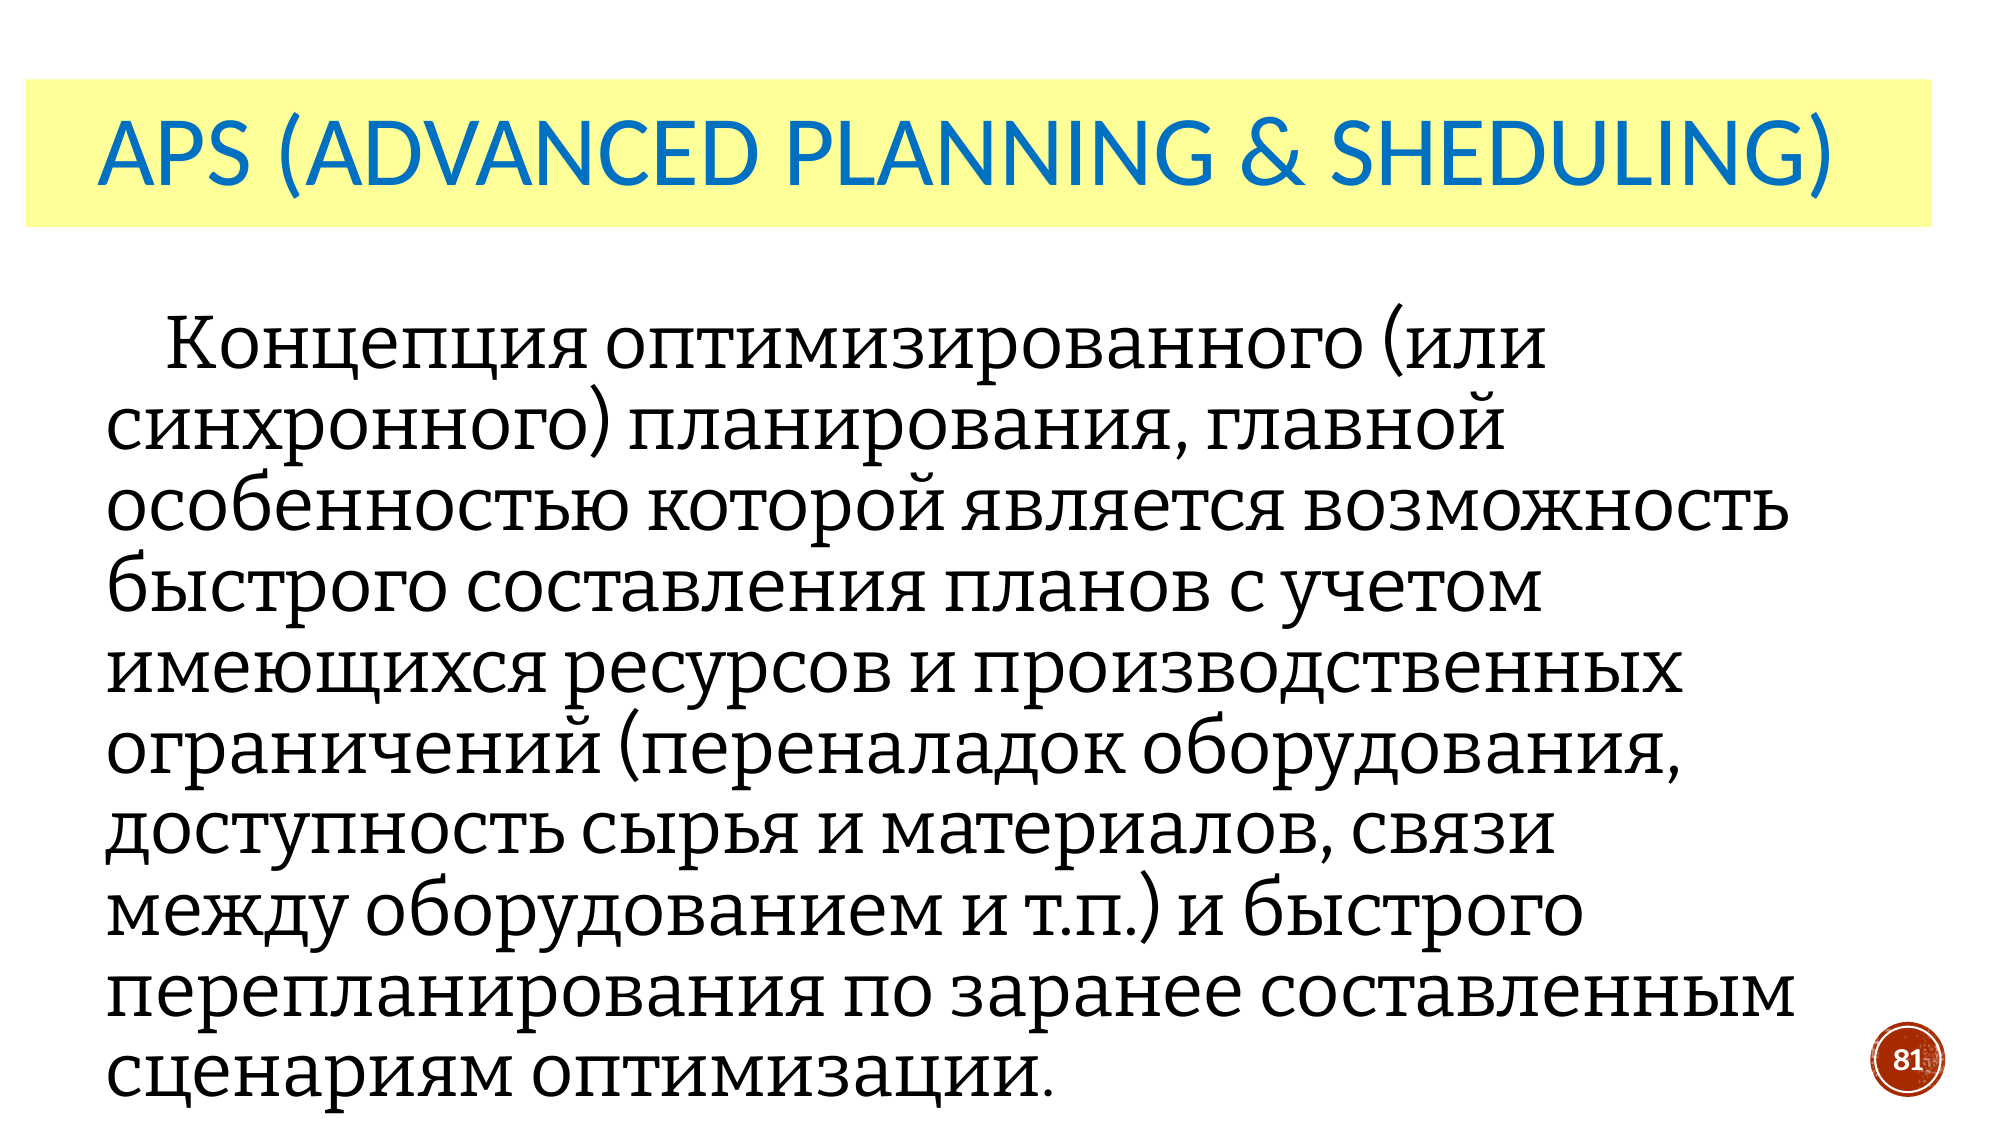

# APS (Advanced Planning & Sheduling)
Концепция оптимизированного (или синхронного) планирования, главной особенностью которой является возможность быстрого составления планов с учетом имеющихся ресурсов и производственных ограничений (переналадок оборудования, доступность сырья и материалов, связи между оборудованием и т.п.) и быстрого перепланирования по заранее составленным сценариям оптимизации.
81